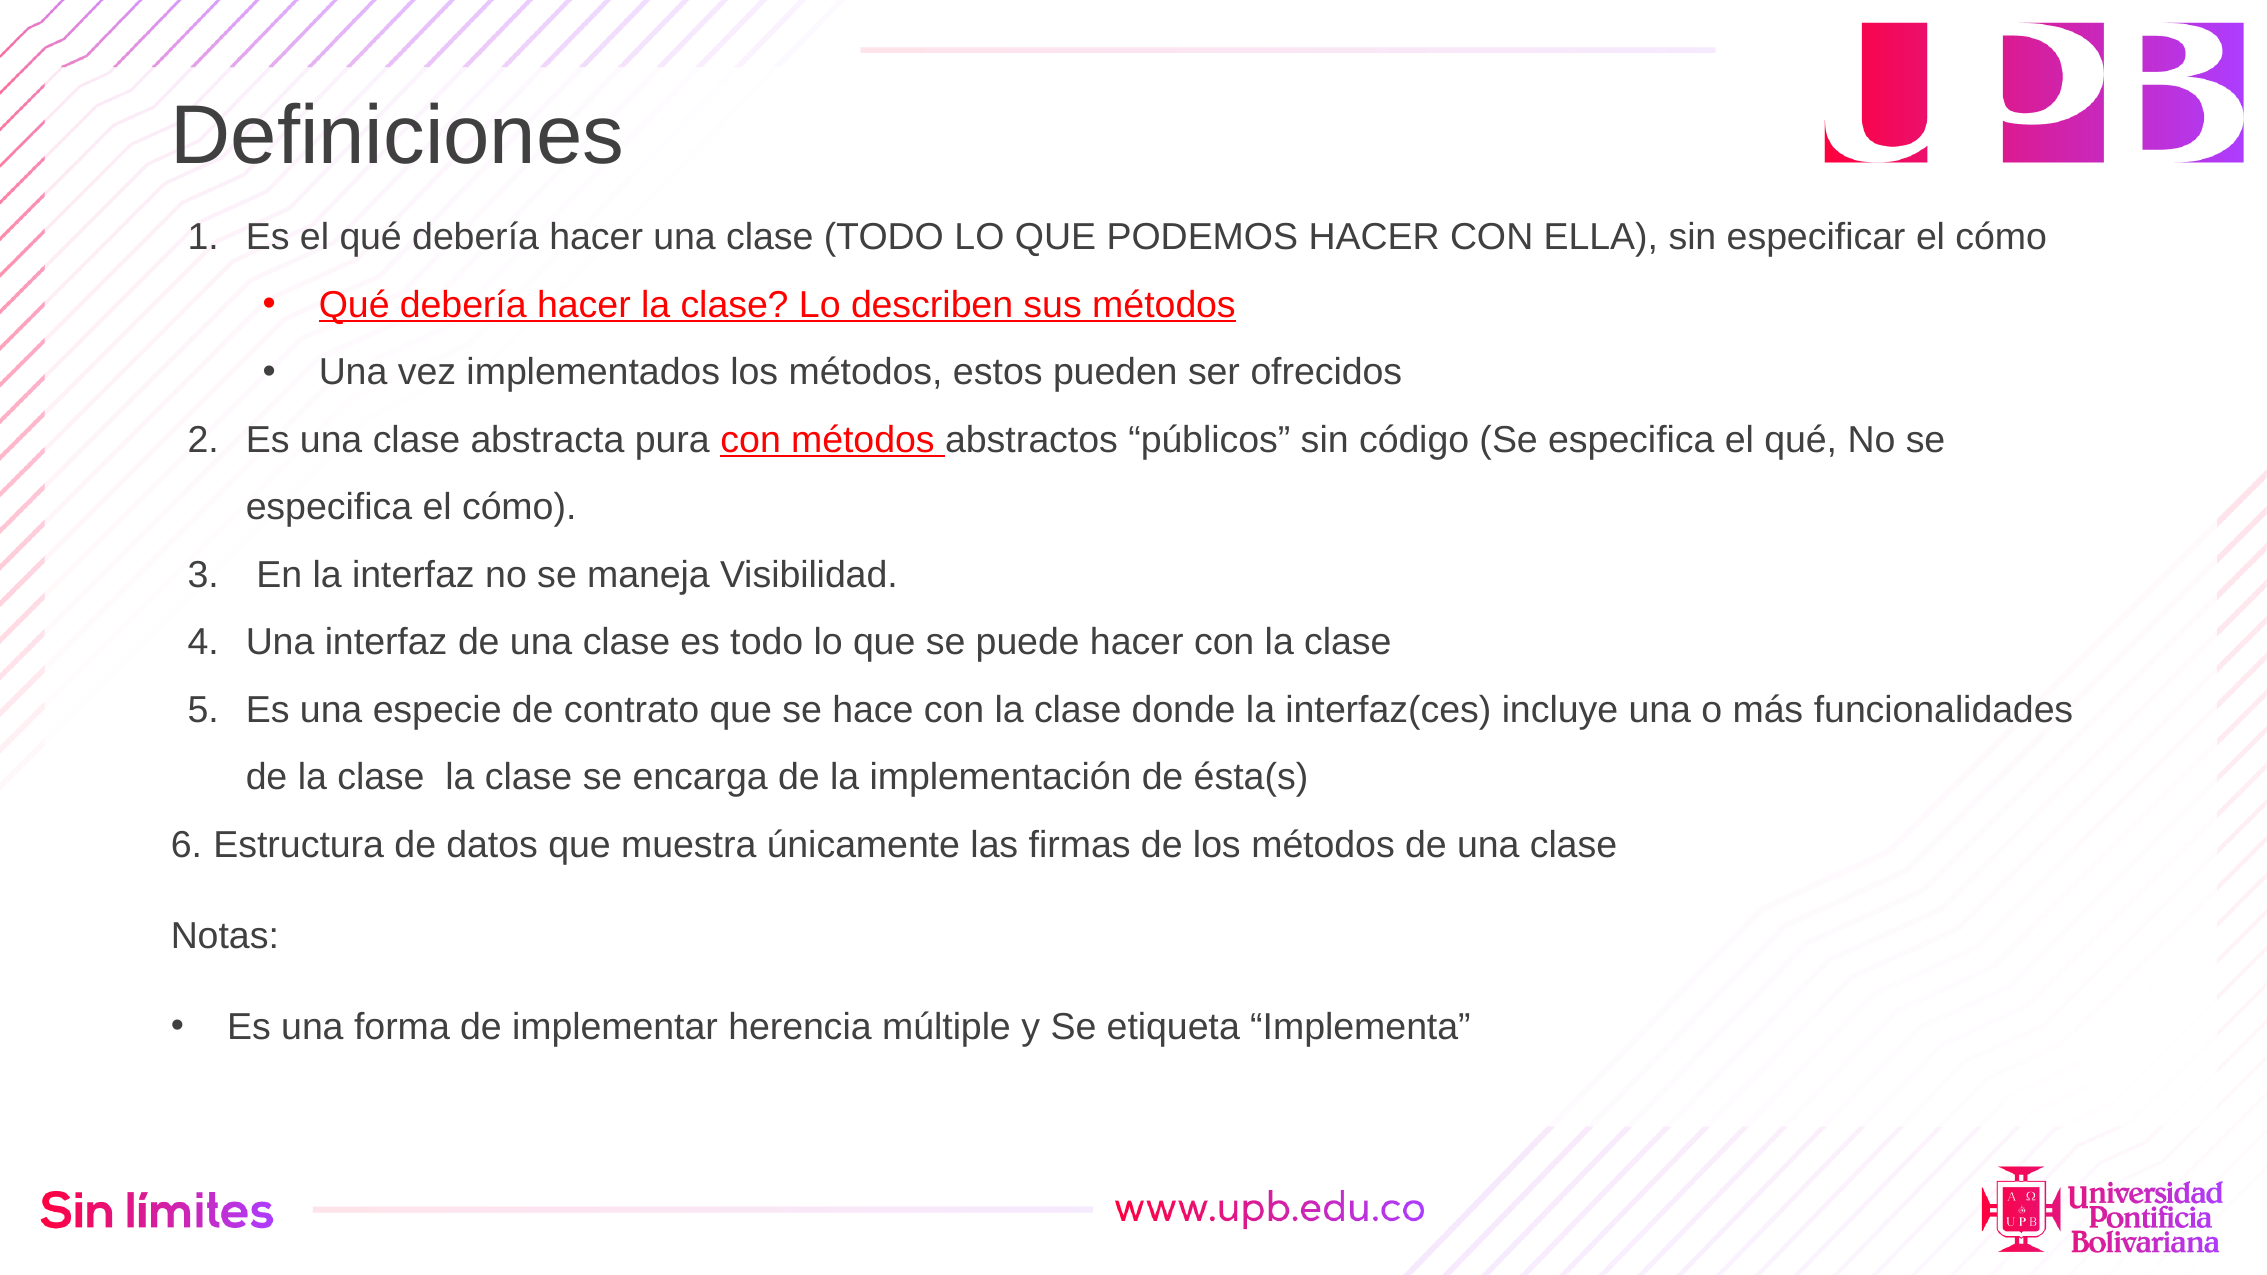

# Definiciones
Es el qué debería hacer una clase (TODO LO QUE PODEMOS HACER CON ELLA), sin especificar el cómo
Qué debería hacer la clase? Lo describen sus métodos
Una vez implementados los métodos, estos pueden ser ofrecidos
Es una clase abstracta pura con métodos abstractos “públicos” sin código (Se especifica el qué, No se especifica el cómo).
 En la interfaz no se maneja Visibilidad.
Una interfaz de una clase es todo lo que se puede hacer con la clase
Es una especie de contrato que se hace con la clase donde la interfaz(ces) incluye una o más funcionalidades de la clase  la clase se encarga de la implementación de ésta(s)
Estructura de datos que muestra únicamente las firmas de los métodos de una clase
Notas:
Es una forma de implementar herencia múltiple y Se etiqueta “Implementa”